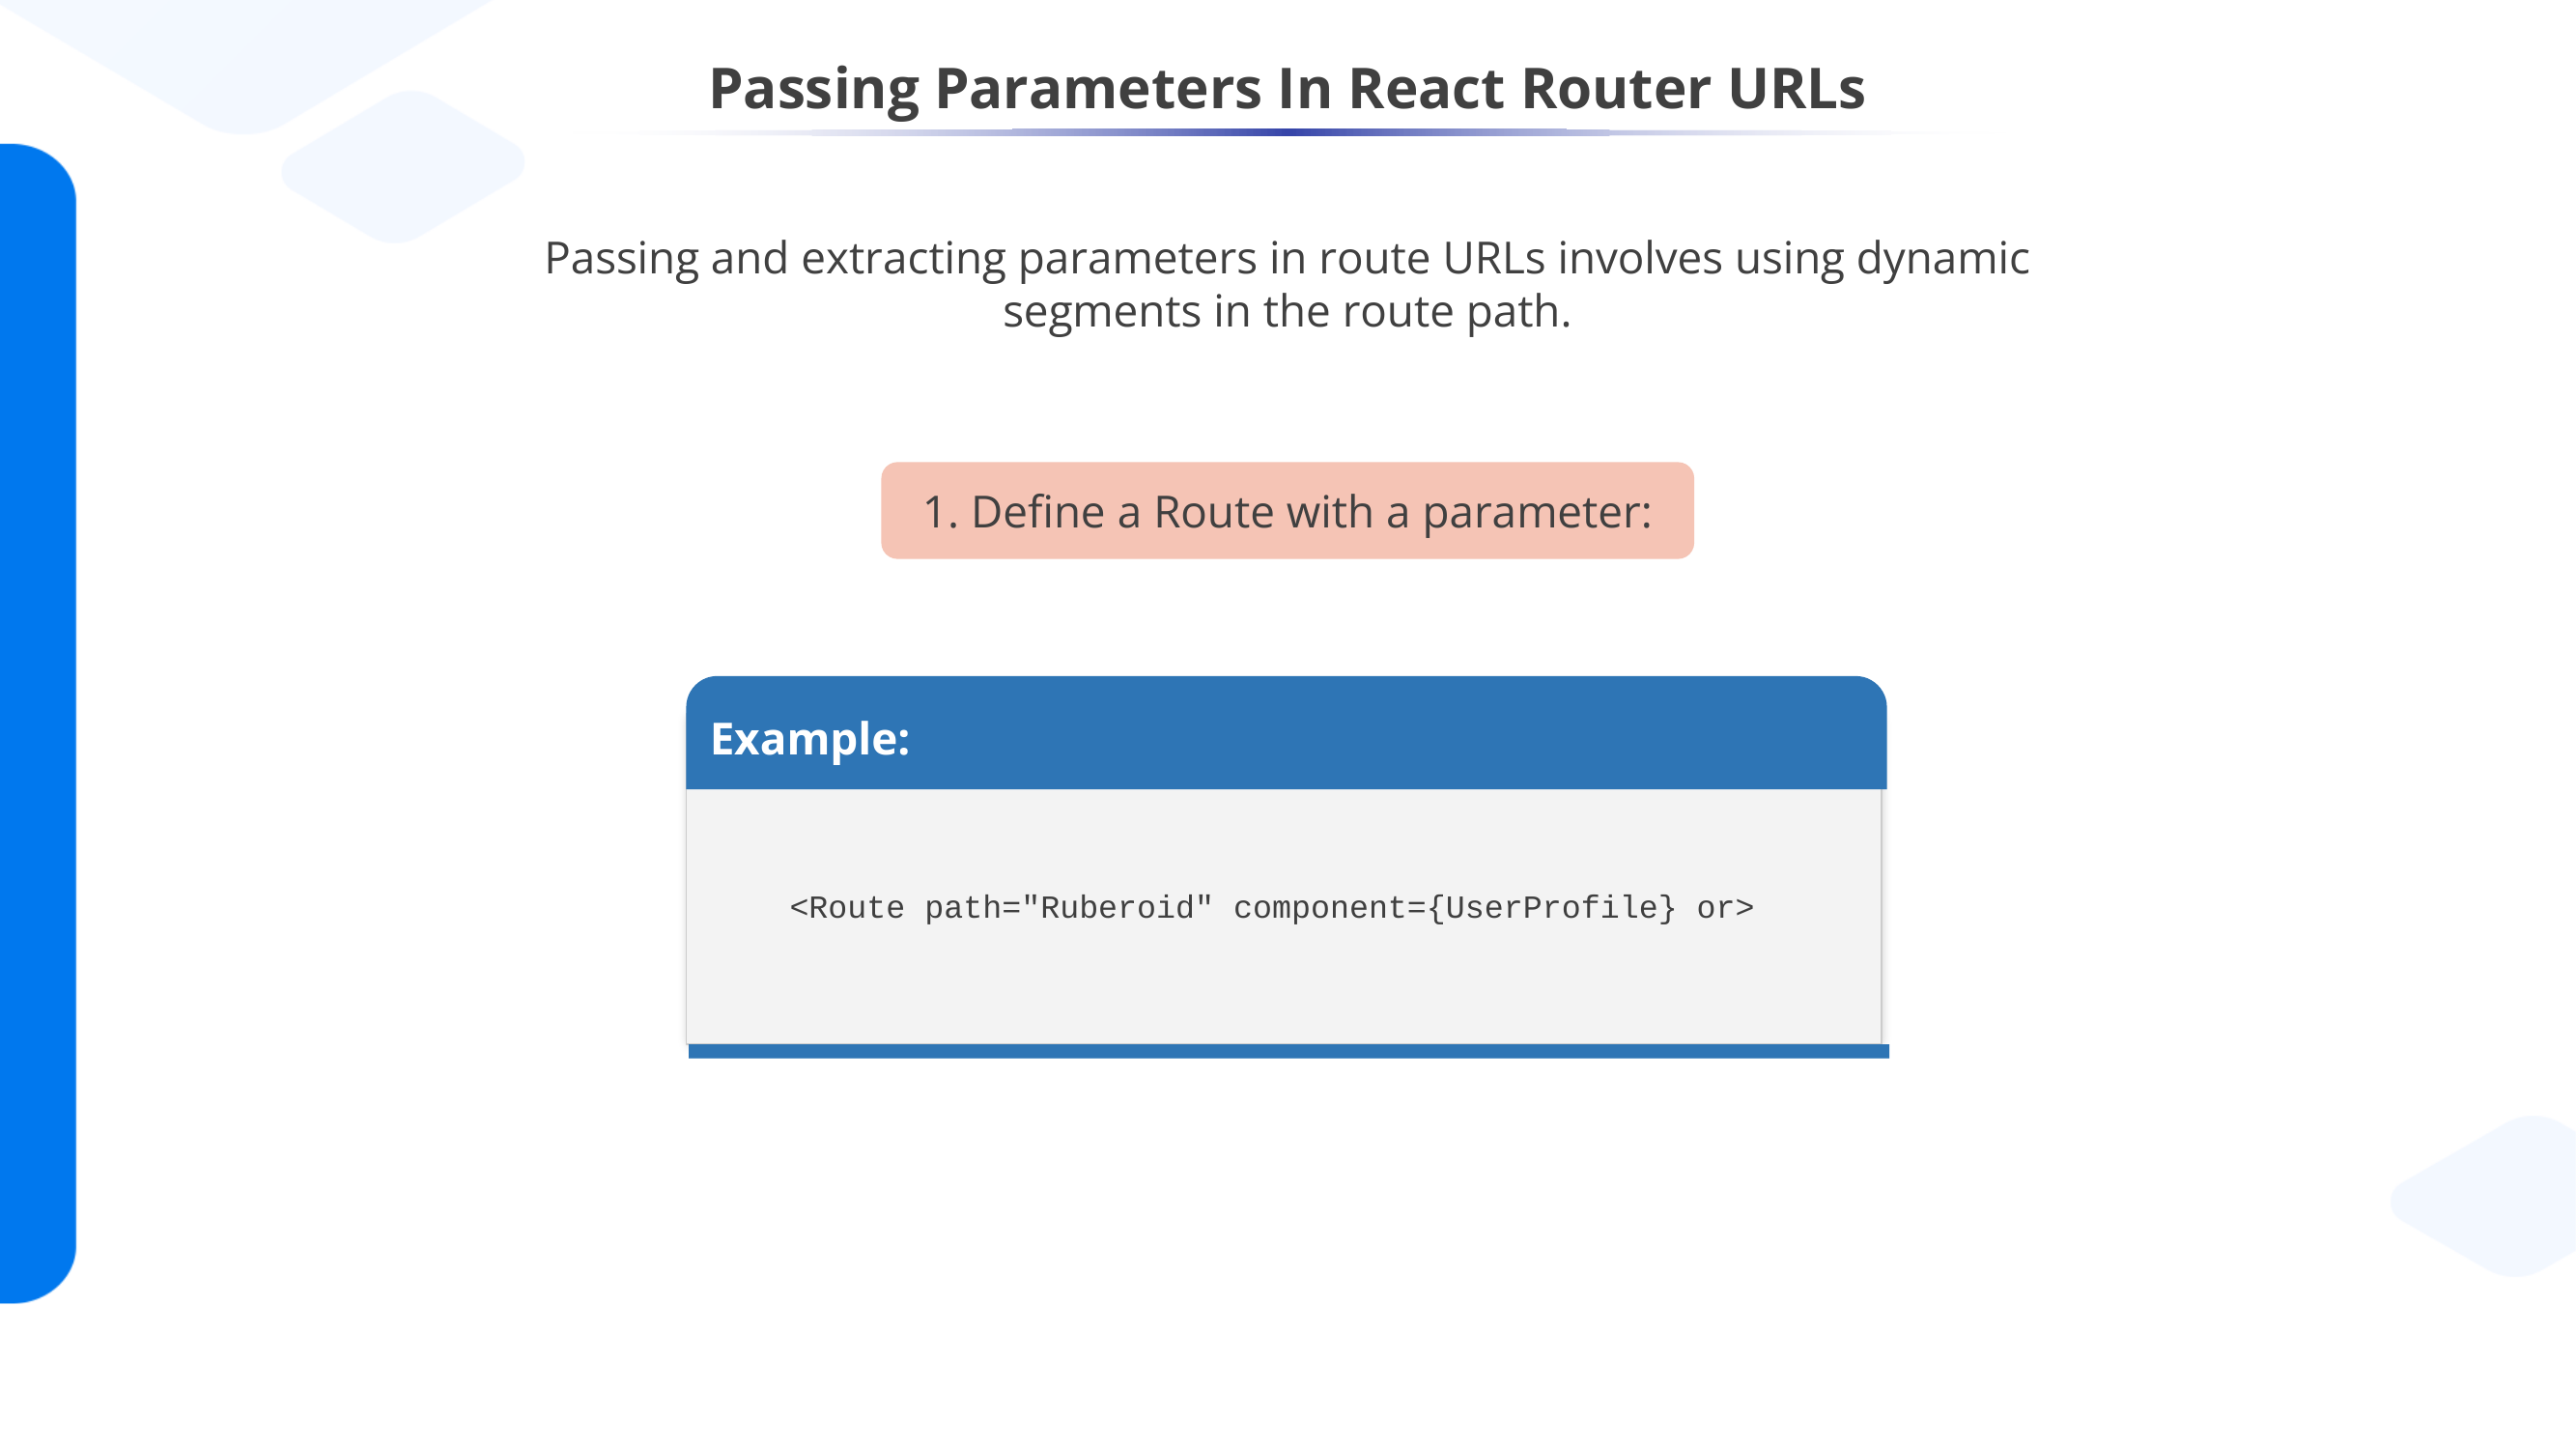

# Passing Parameters In React Router URLs

Passing and extracting parameters in route URLs involves using dynamic segments in the route path.
1. Define a Route with a parameter:
Example:

<Route path="Ruberoid" component={UserProfile} or>